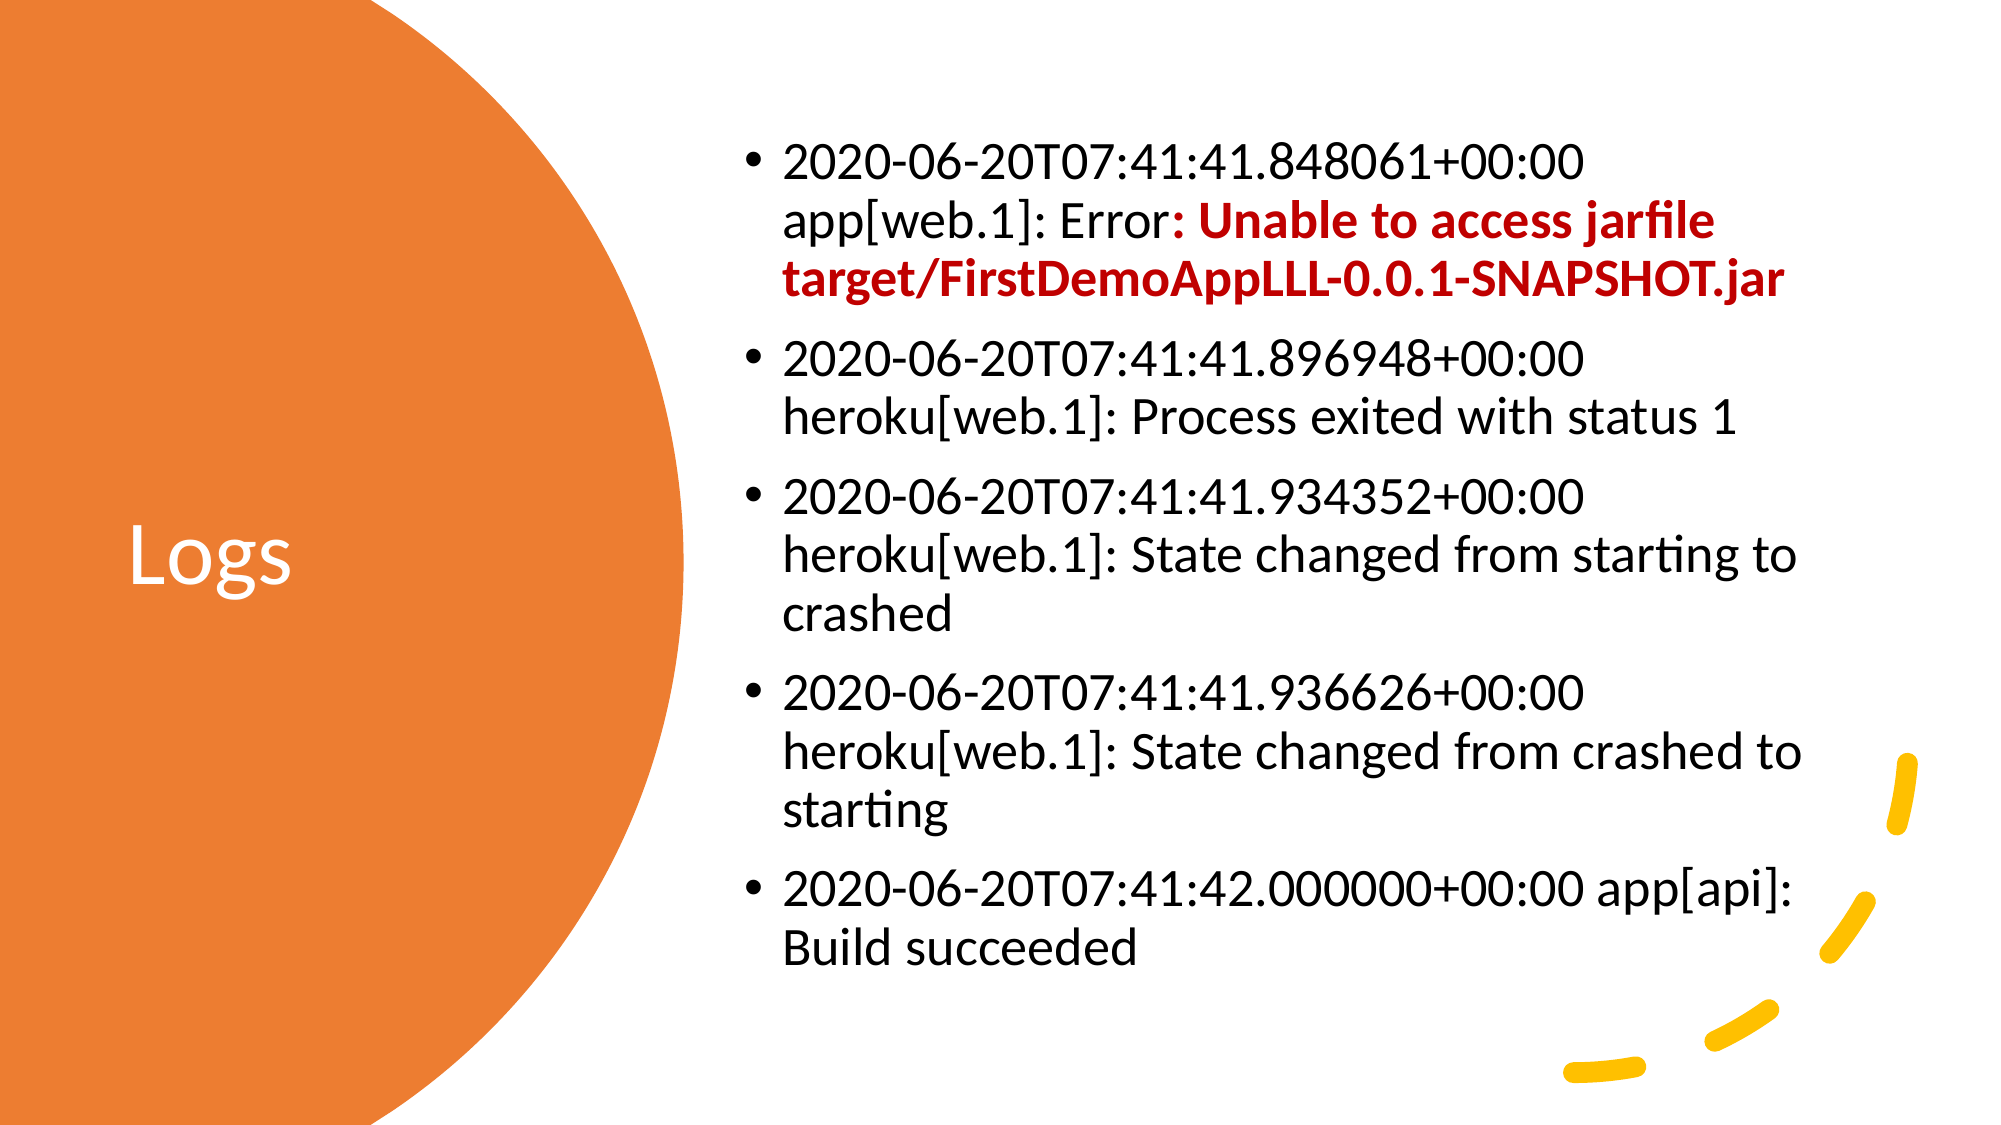

2020-06-20T07:41:41.848061+00:00 app[web.1]: Error: Unable to access jarfile target/FirstDemoAppLLL-0.0.1-SNAPSHOT.jar
2020-06-20T07:41:41.896948+00:00 heroku[web.1]: Process exited with status 1
2020-06-20T07:41:41.934352+00:00 heroku[web.1]: State changed from starting to crashed
2020-06-20T07:41:41.936626+00:00 heroku[web.1]: State changed from crashed to starting
2020-06-20T07:41:42.000000+00:00 app[api]: Build succeeded
# Logs